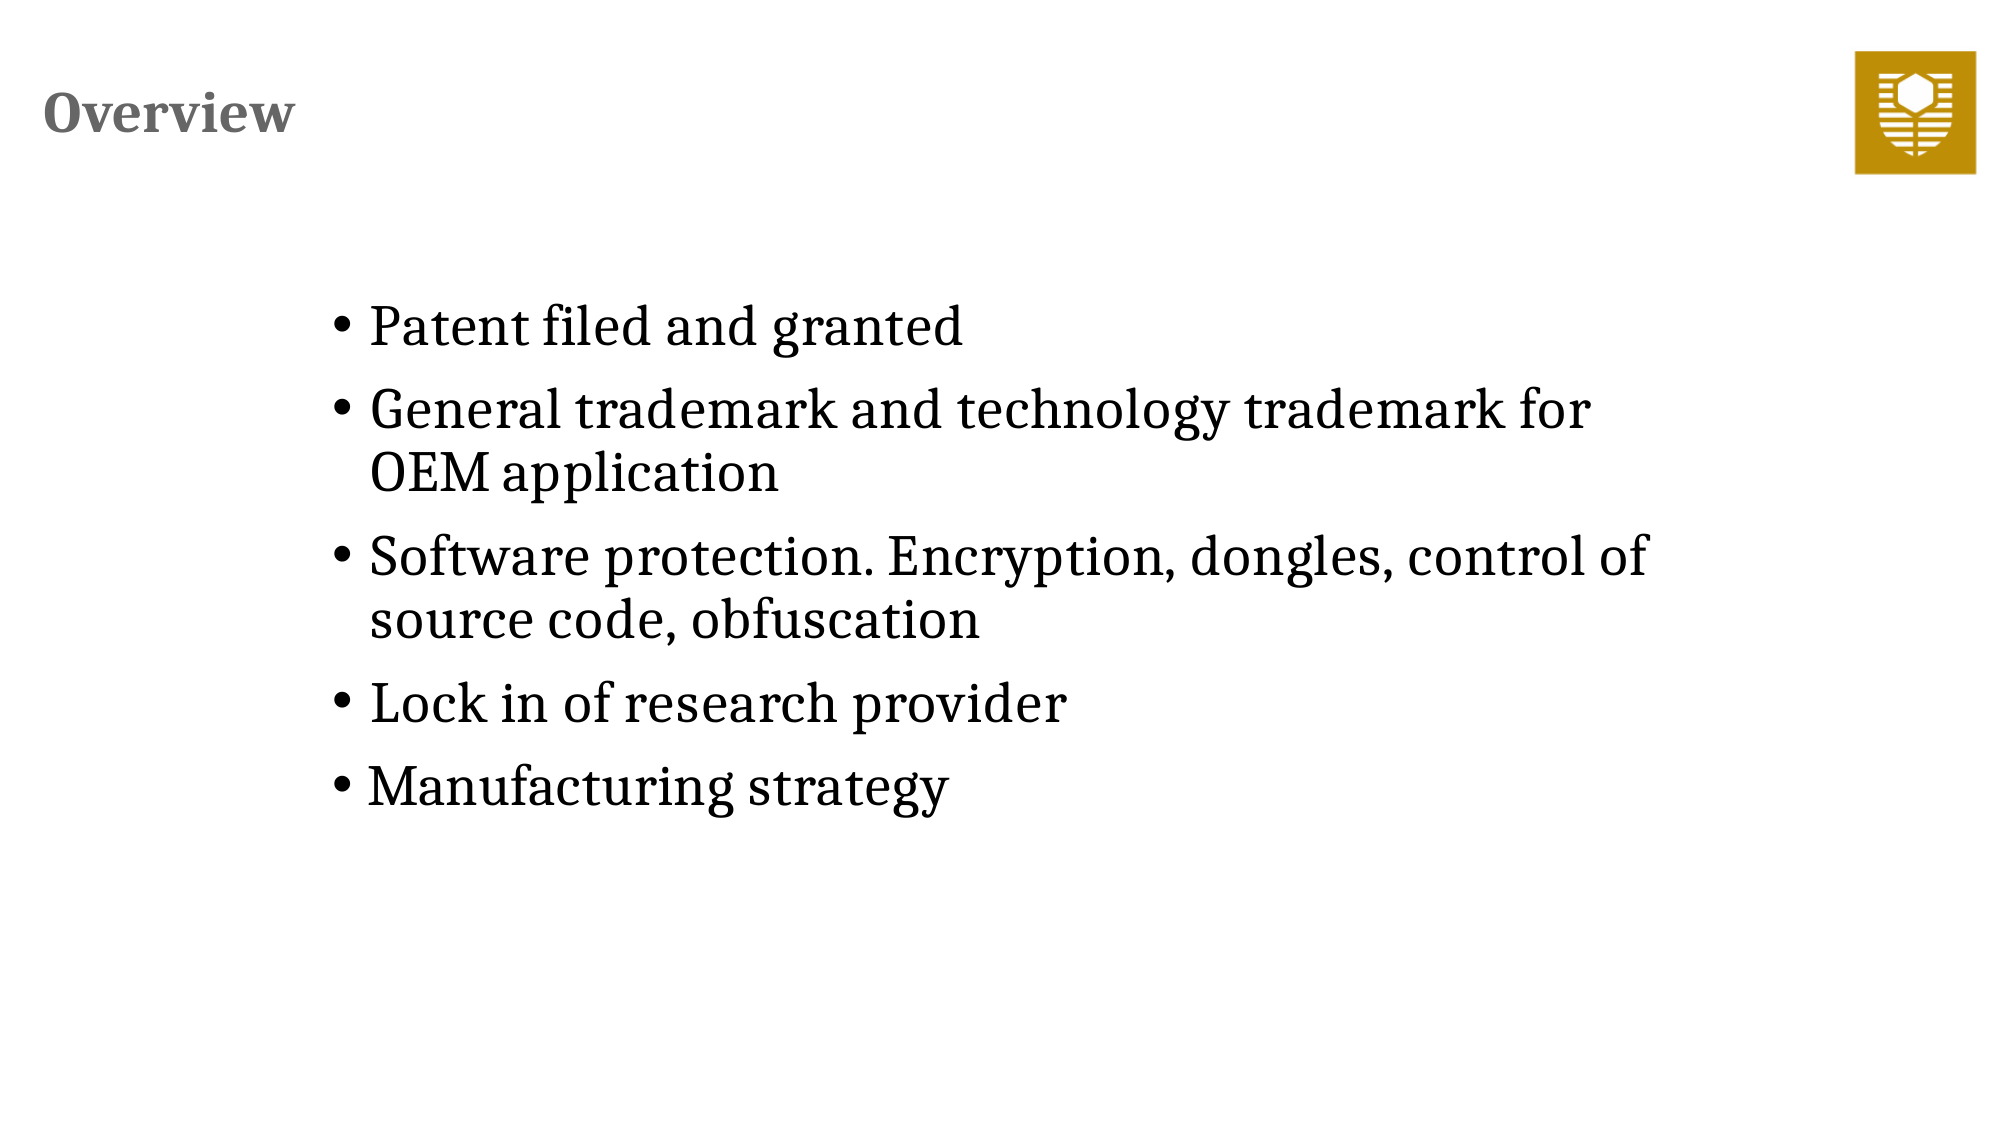

# Overview
Patent filed and granted
General trademark and technology trademark for OEM application
Software protection. Encryption, dongles, control of source code, obfuscation
Lock in of research provider
Manufacturing strategy